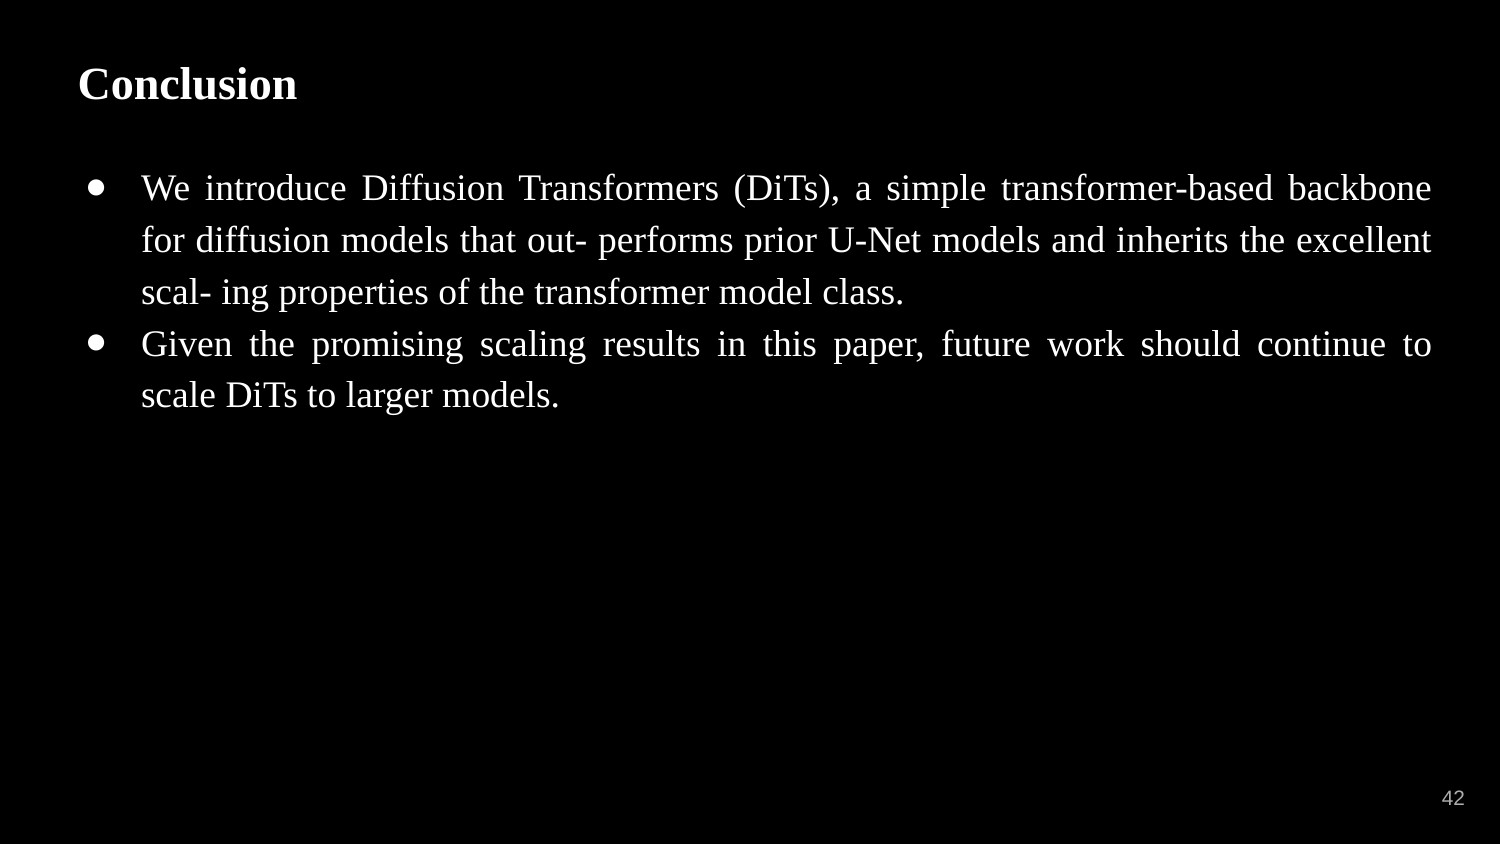

# Conclusion
We introduce Diffusion Transformers (DiTs), a simple transformer-based backbone for diffusion models that out- performs prior U-Net models and inherits the excellent scal- ing properties of the transformer model class.
Given the promising scaling results in this paper, future work should continue to scale DiTs to larger models.
42